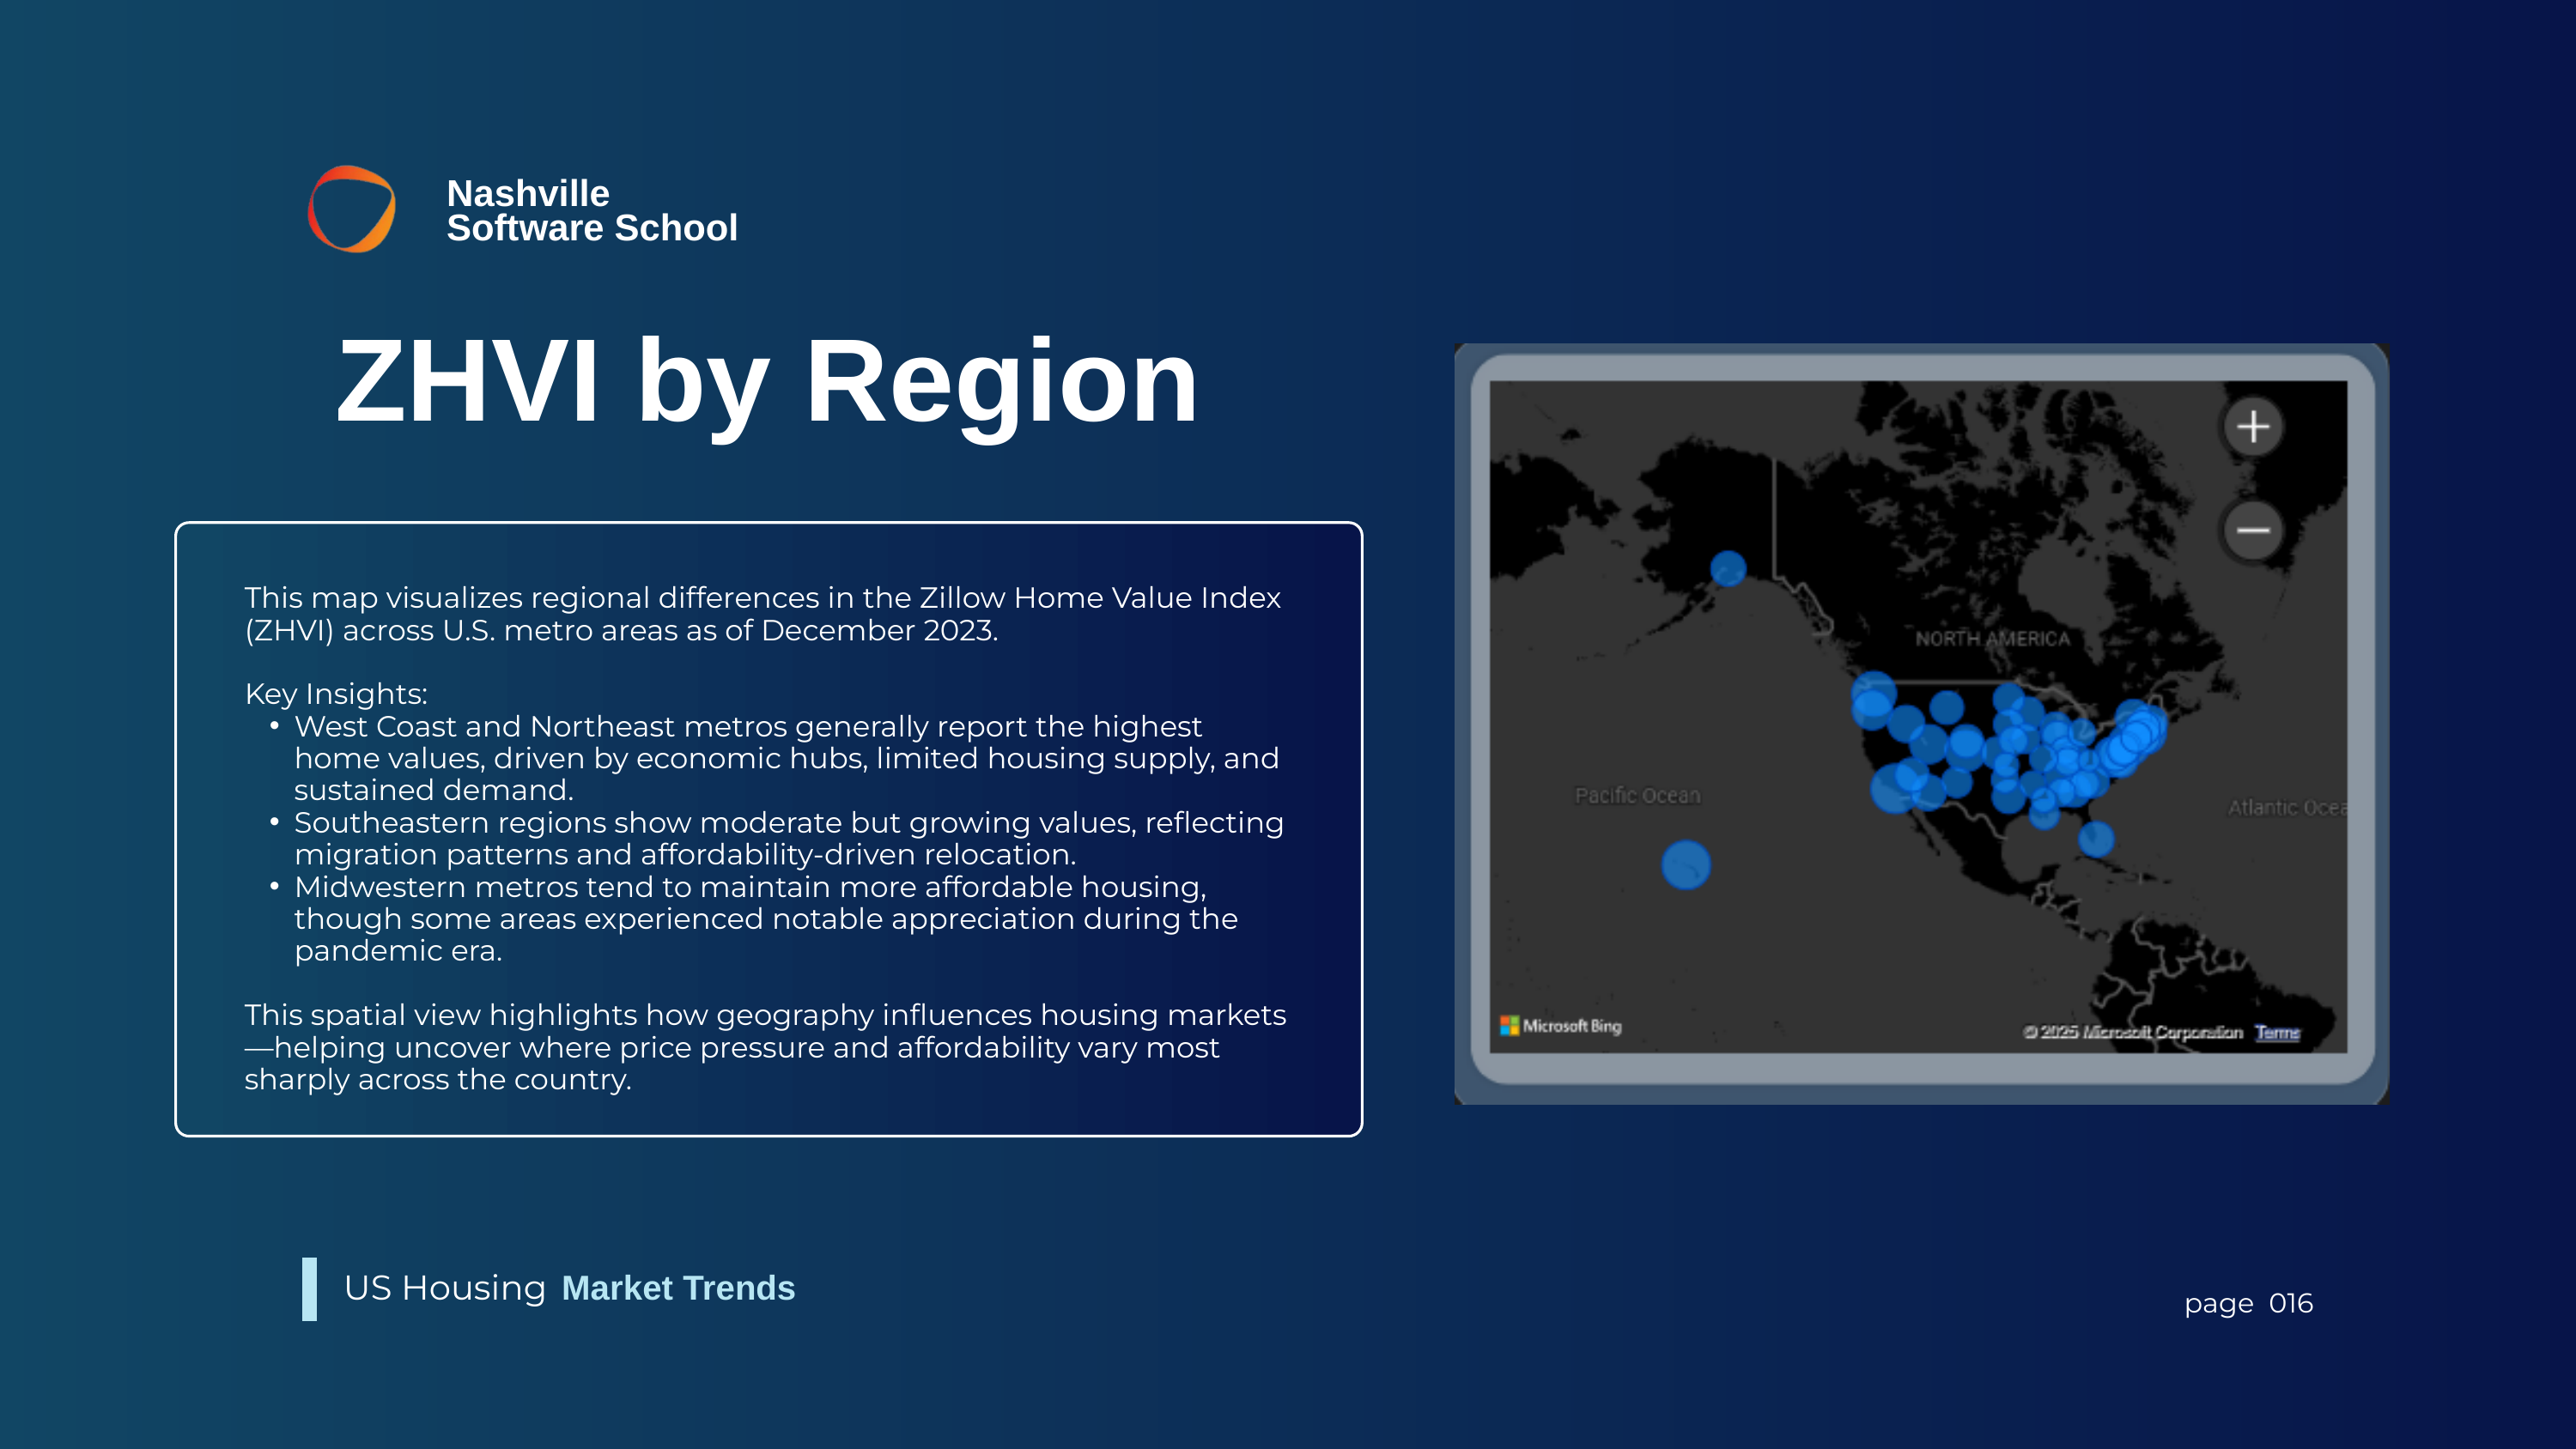

Nashville Software School
ZHVI by Region

This map visualizes regional differences in the Zillow Home Value Index (ZHVI) across U.S. metro areas as of December 2023.

Key Insights:
West Coast and Northeast metros generally report the highest home values, driven by economic hubs, limited housing supply, and sustained demand.
Southeastern regions show moderate but growing values, reflecting migration patterns and affordability-driven relocation.
Midwestern metros tend to maintain more affordable housing, though some areas experienced notable appreciation during the pandemic era.

This spatial view highlights how geography influences housing markets—helping uncover where price pressure and affordability vary most sharply across the country.

Market Trends
US Housing
page  016